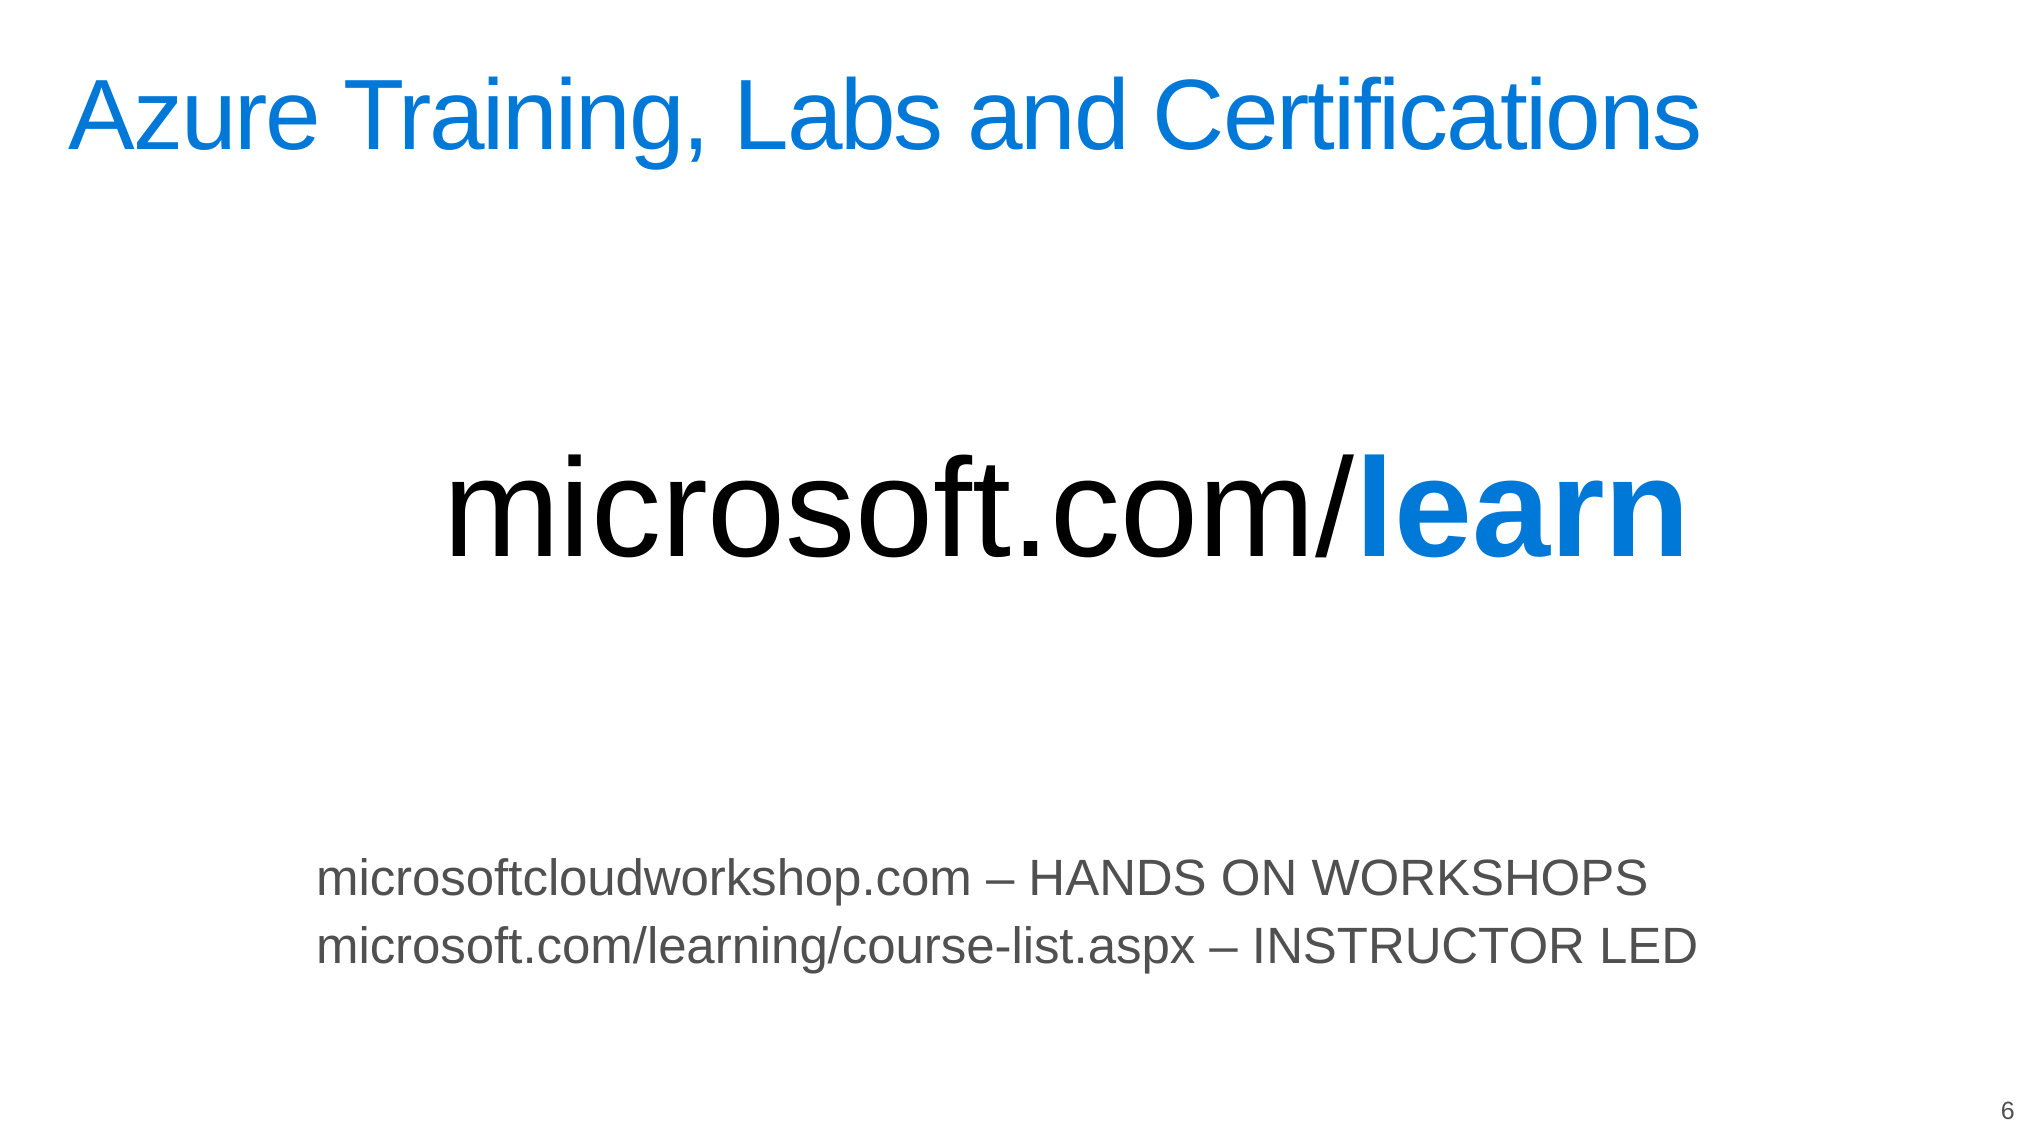

# Azure Training, Labs and Certifications
	microsoft.com/learn
microsoftcloudworkshop.com – HANDS ON WORKSHOPS
microsoft.com/learning/course-list.aspx – INSTRUCTOR LED
6